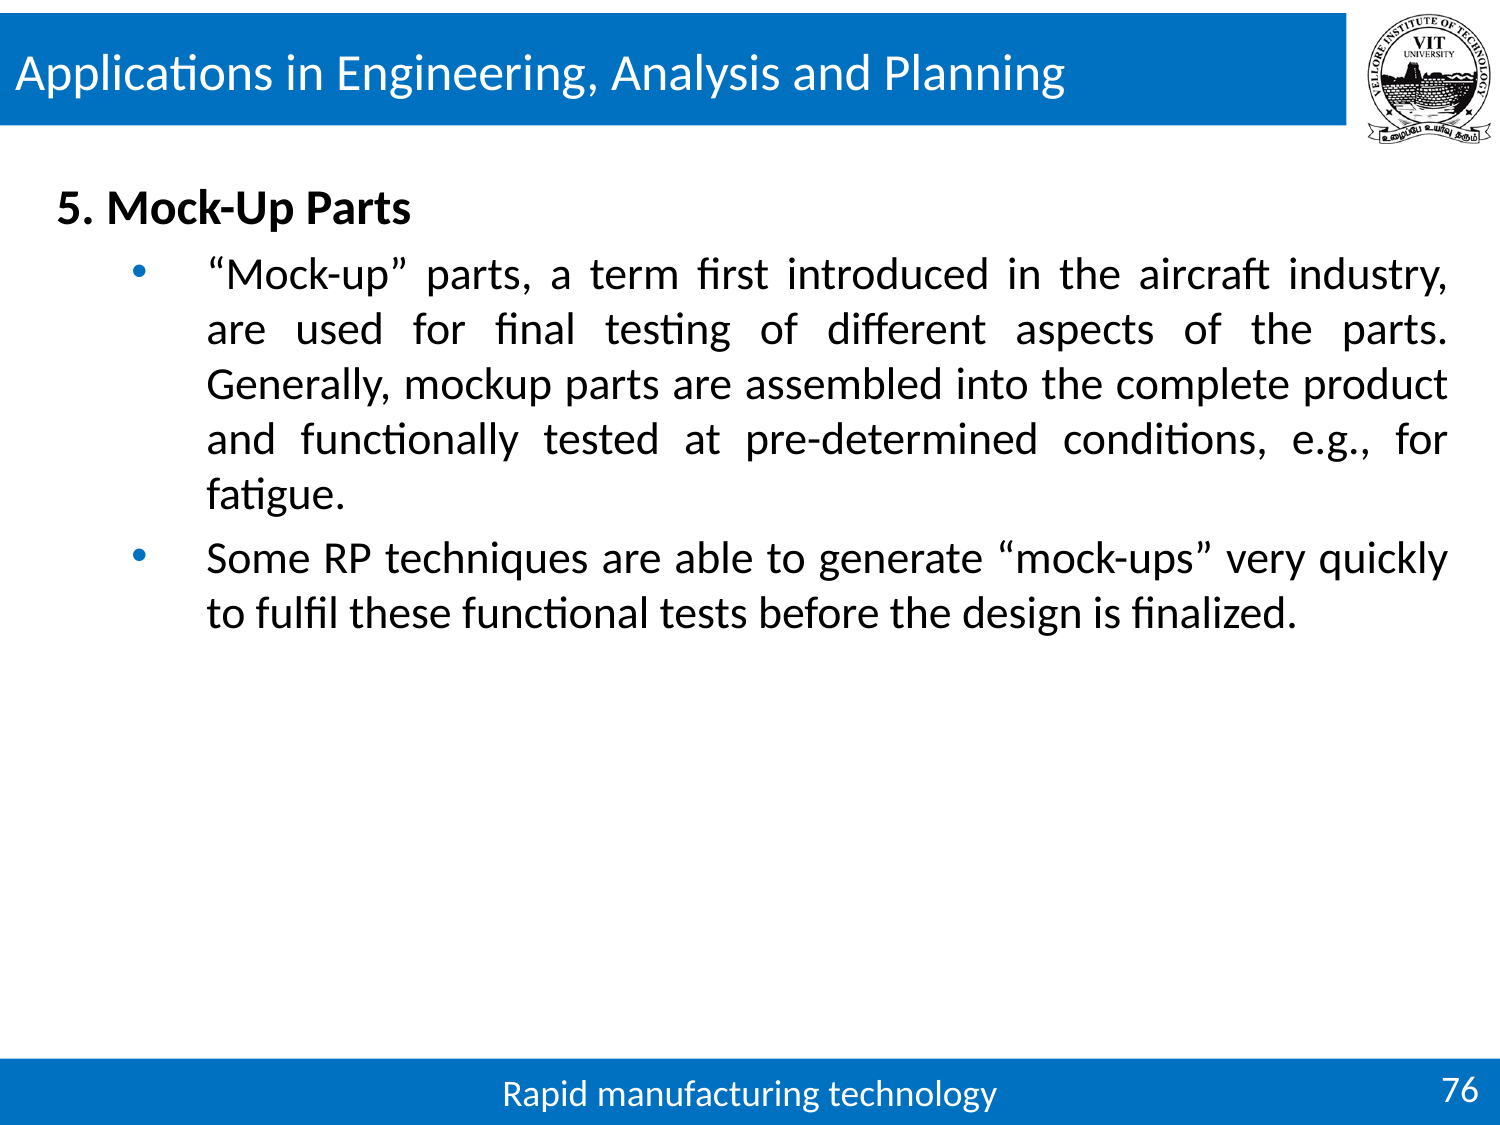

# Applications in Engineering, Analysis and Planning
5. Mock-Up Parts
“Mock-up” parts, a term first introduced in the aircraft industry, are used for final testing of different aspects of the parts. Generally, mockup parts are assembled into the complete product and functionally tested at pre-determined conditions, e.g., for fatigue.
Some RP techniques are able to generate “mock-ups” very quickly to fulfil these functional tests before the design is finalized.
76
Rapid manufacturing technology